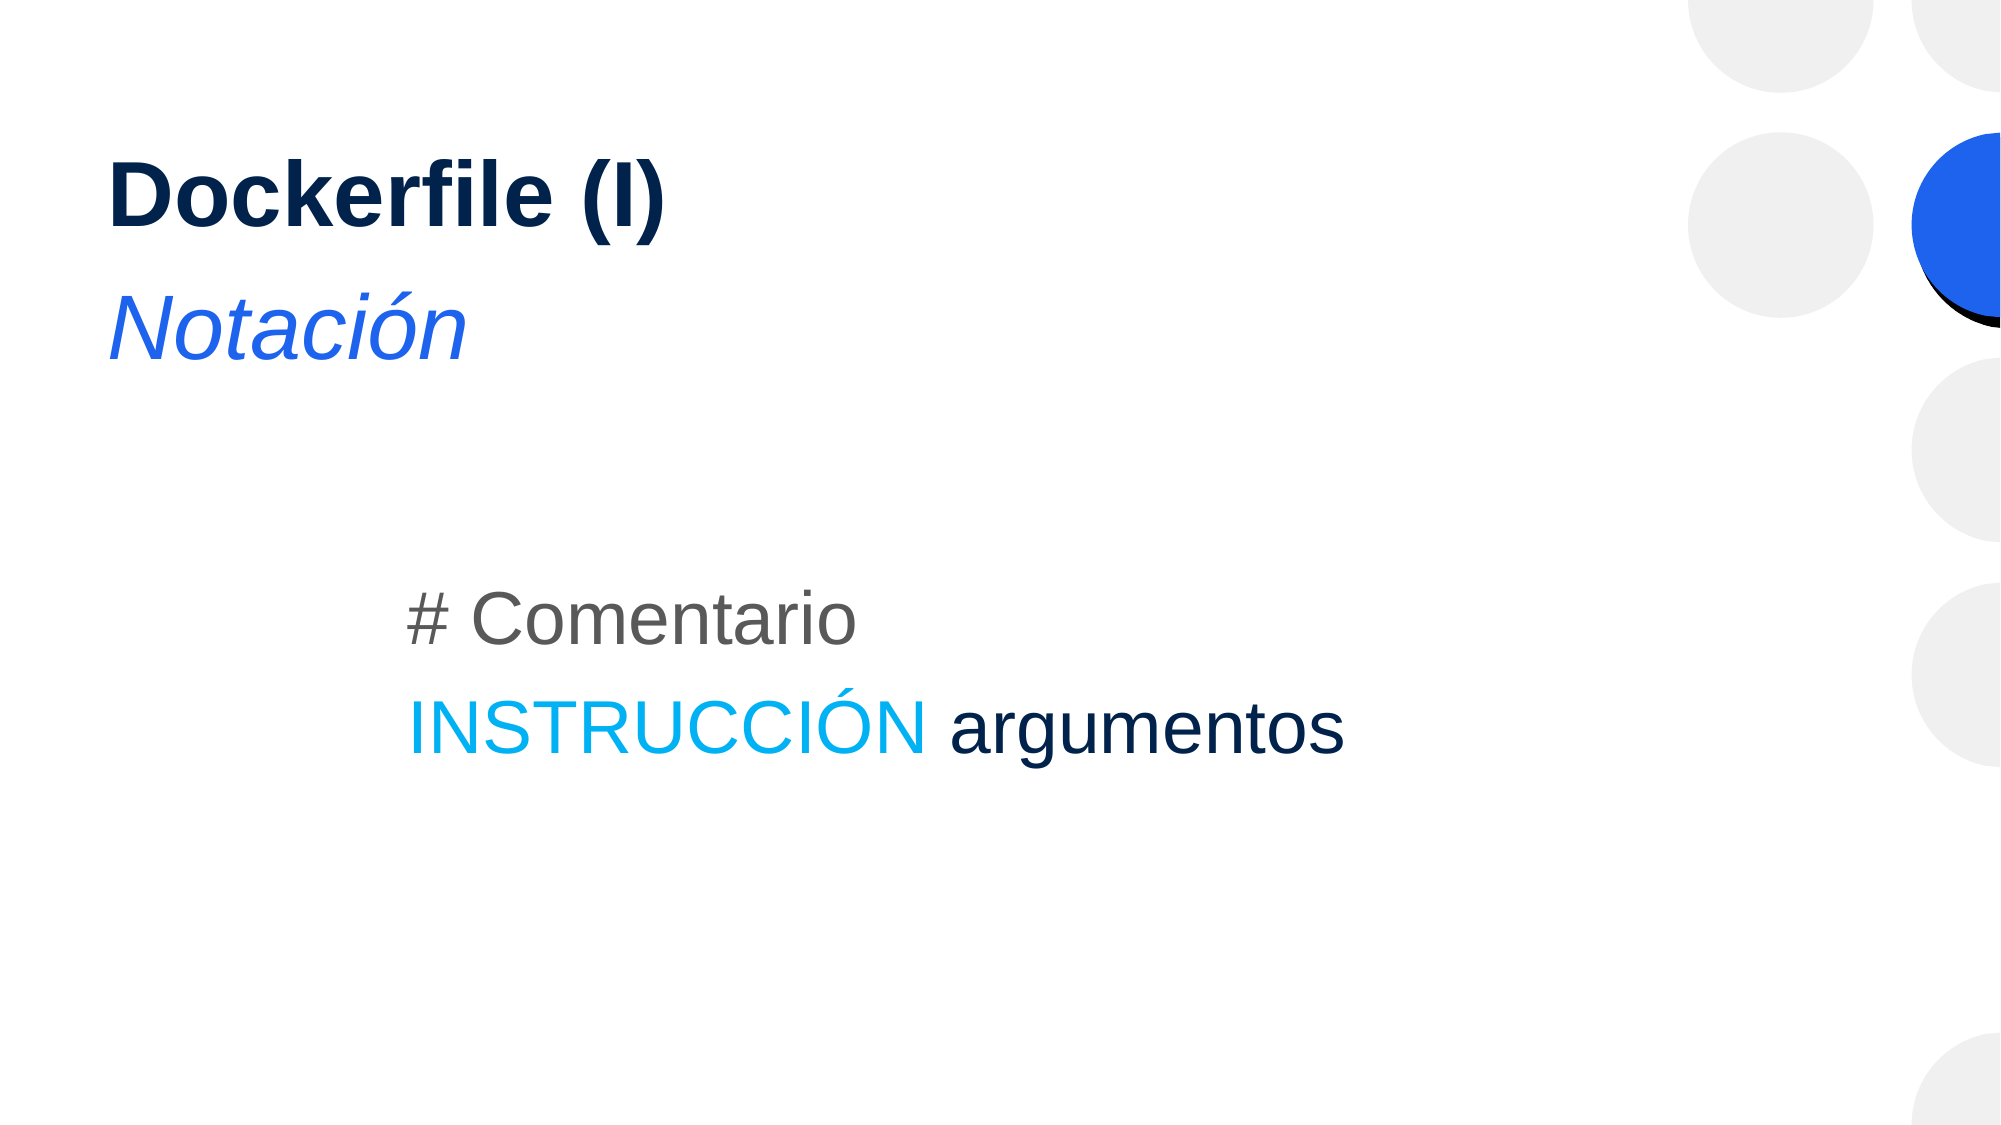

# Dockerfile (I)
Notación
# Comentario
INSTRUCCIÓN argumentos